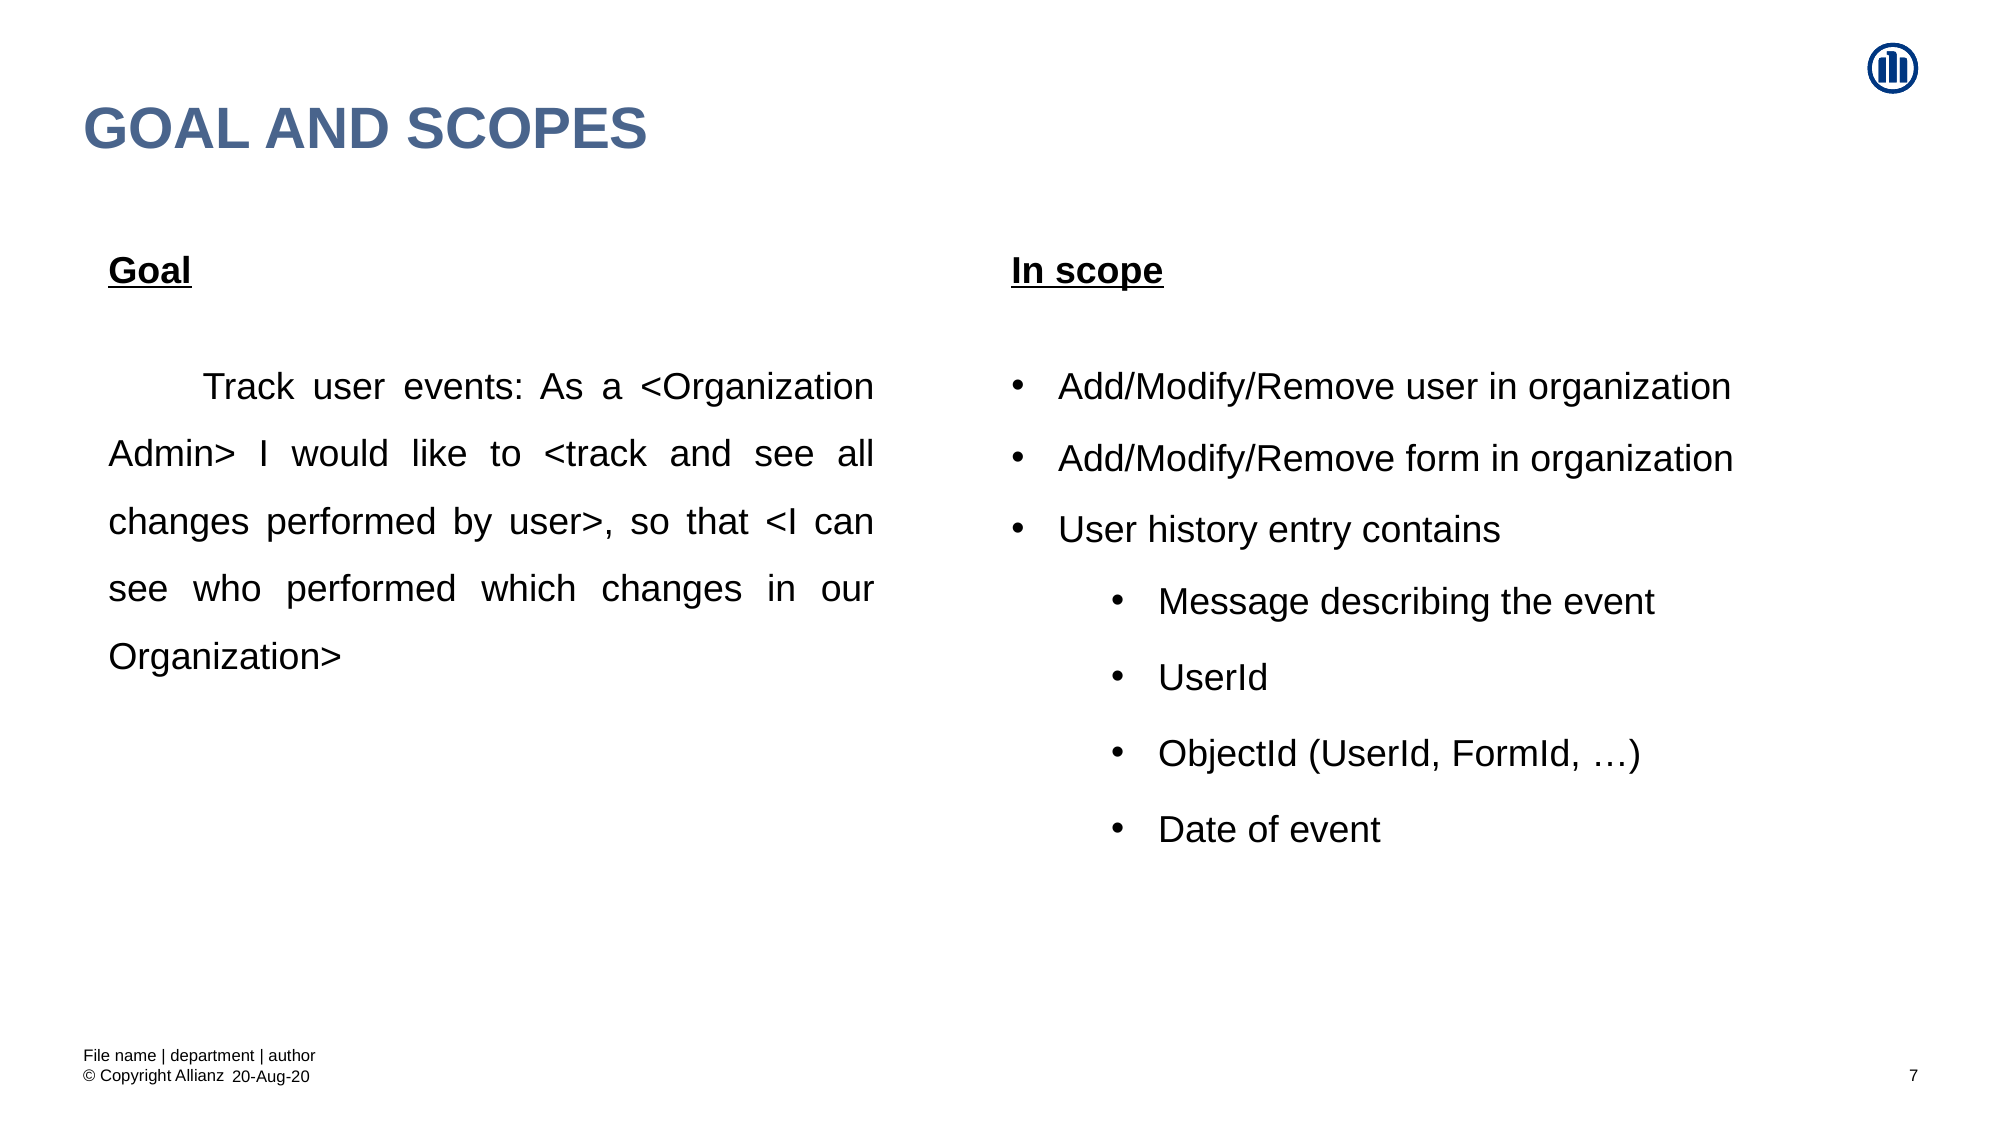

# Goal and scopes
Goal

Track user events: As a <Organization Admin> I would like to <track and see all changes performed by user>, so that <I can see who performed which changes in our Organization>

In scope

Add/Modify/Remove user in organization
Add/Modify/Remove form in organization
User history entry contains
Message describing the event
UserId
ObjectId (UserId, FormId, …)
Date of event
File name | department | author
7
20-Aug-20